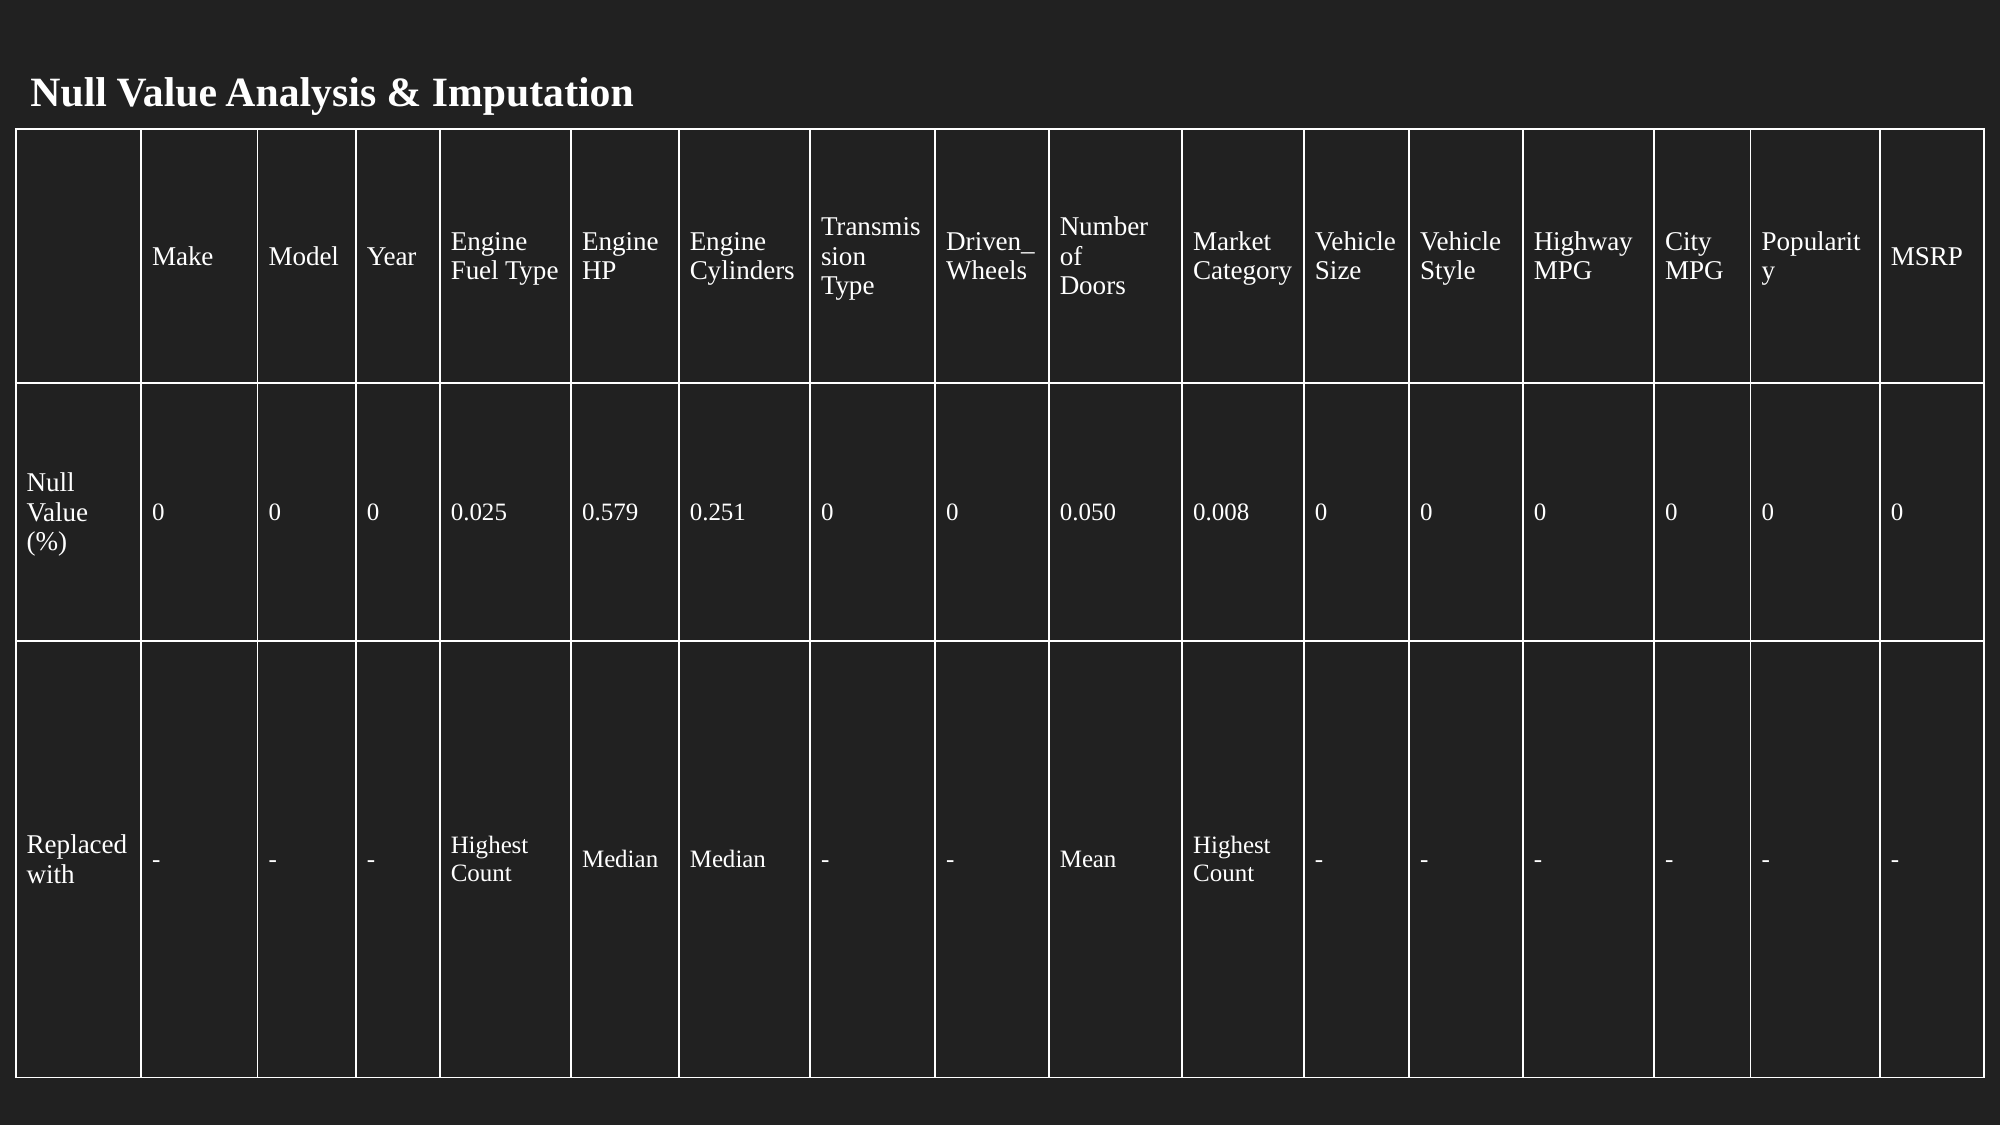

Null Value Analysis & Imputation
|  | Make | Model | Year | Engine Fuel Type | Engine HP | Engine Cylinders | Transmission Type | Driven\_Wheels | Number of Doors | Market Category | Vehicle Size | Vehicle Style | Highway MPG | City MPG | Popularity | MSRP |
| --- | --- | --- | --- | --- | --- | --- | --- | --- | --- | --- | --- | --- | --- | --- | --- | --- |
| Null Value (%) | 0 | 0 | 0 | 0.025 | 0.579 | 0.251 | 0 | 0 | 0.050 | 0.008 | 0 | 0 | 0 | 0 | 0 | 0 |
| Replaced with | - | - | - | Highest Count | Median | Median | - | - | Mean | Highest Count | - | - | - | - | - | - |